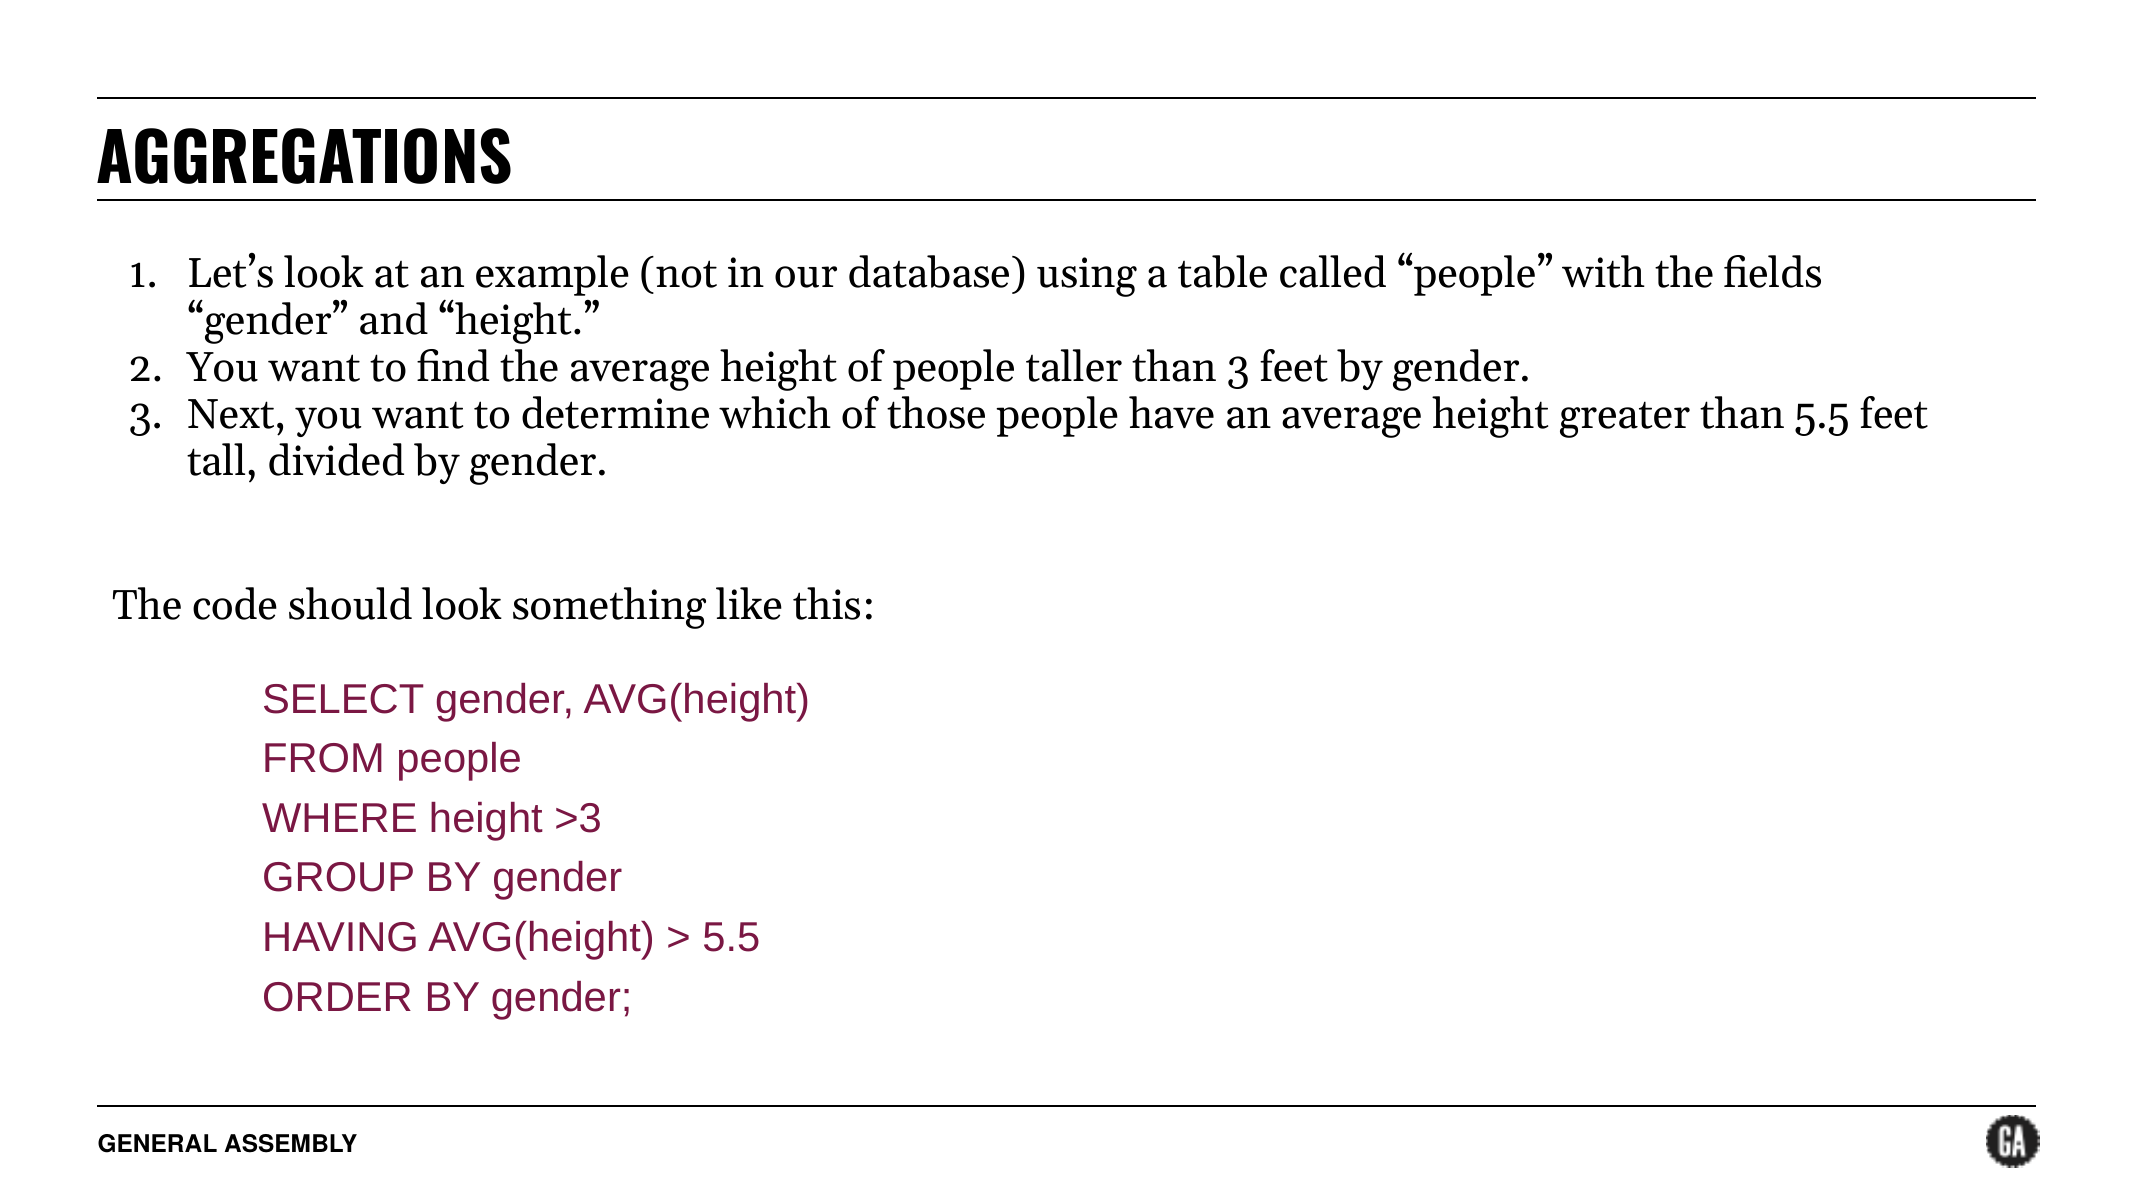

# AGGREGATIONS
Let’s look at an example (not in our database) using a table called “people” with the fields “gender” and “height.”
You want to find the average height of people taller than 3 feet by gender.
Next, you want to determine which of those people have an average height greater than 5.5 feet tall, divided by gender.

The code should look something like this:
	SELECT gender, AVG(height)
	FROM people
	WHERE height >3
	GROUP BY gender
	HAVING AVG(height) > 5.5
	ORDER BY gender;